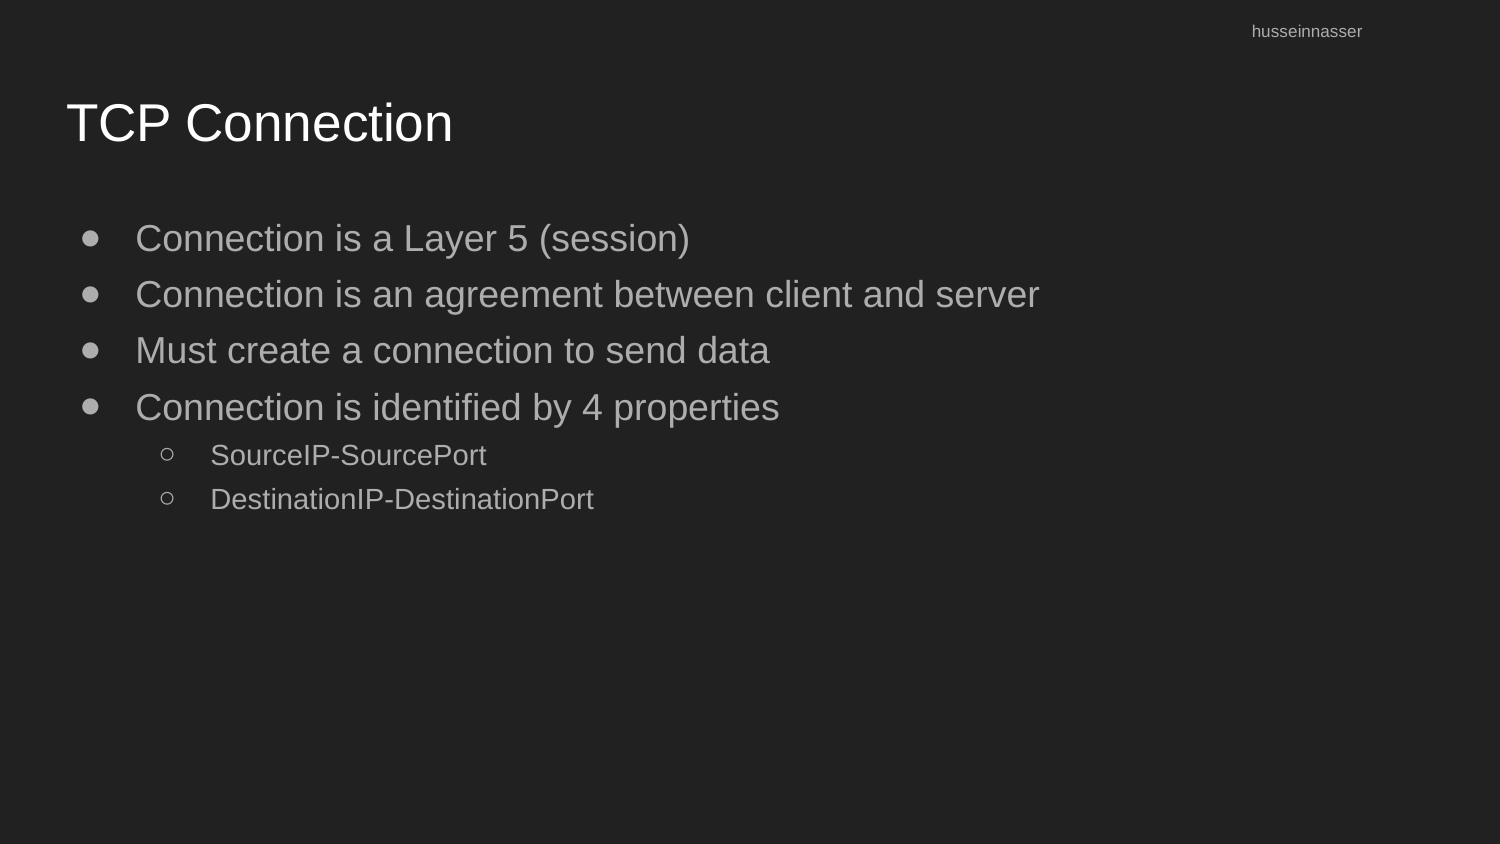

husseinnasser
# TCP Connection
Connection is a Layer 5 (session)
Connection is an agreement between client and server
Must create a connection to send data
Connection is identified by 4 properties
SourceIP-SourcePort
DestinationIP-DestinationPort